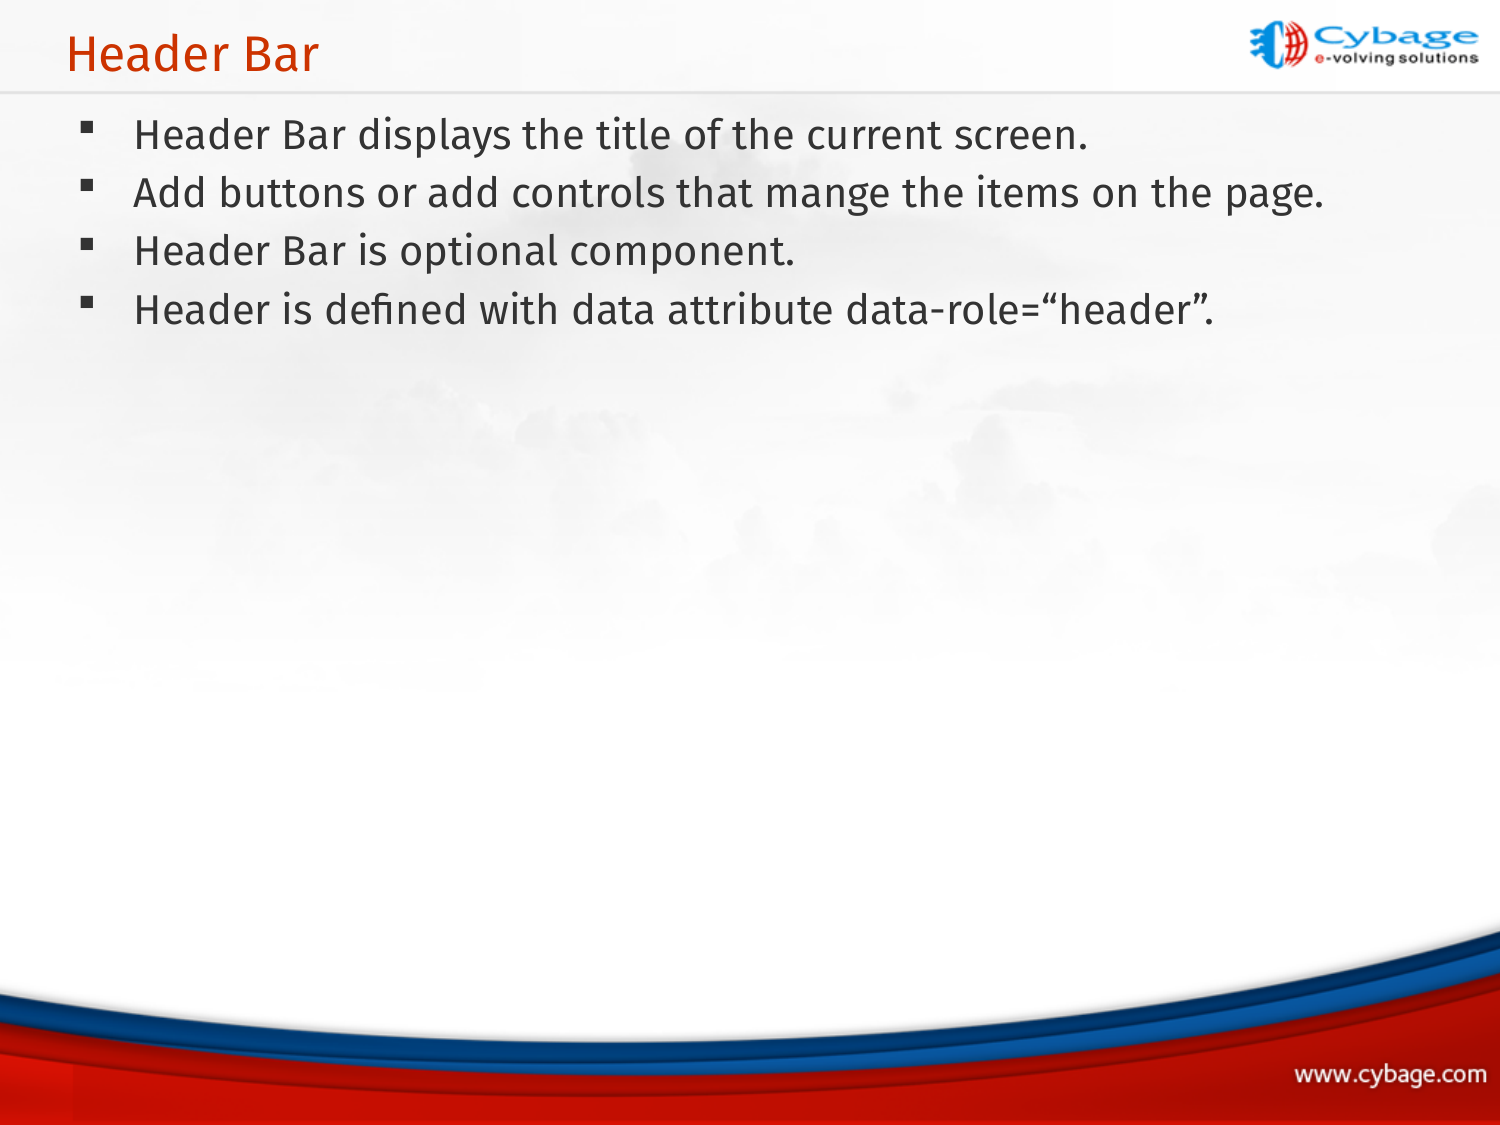

# Header Bar
Header Bar displays the title of the current screen.
Add buttons or add controls that mange the items on the page.
Header Bar is optional component.
Header is defined with data attribute data-role=“header”.